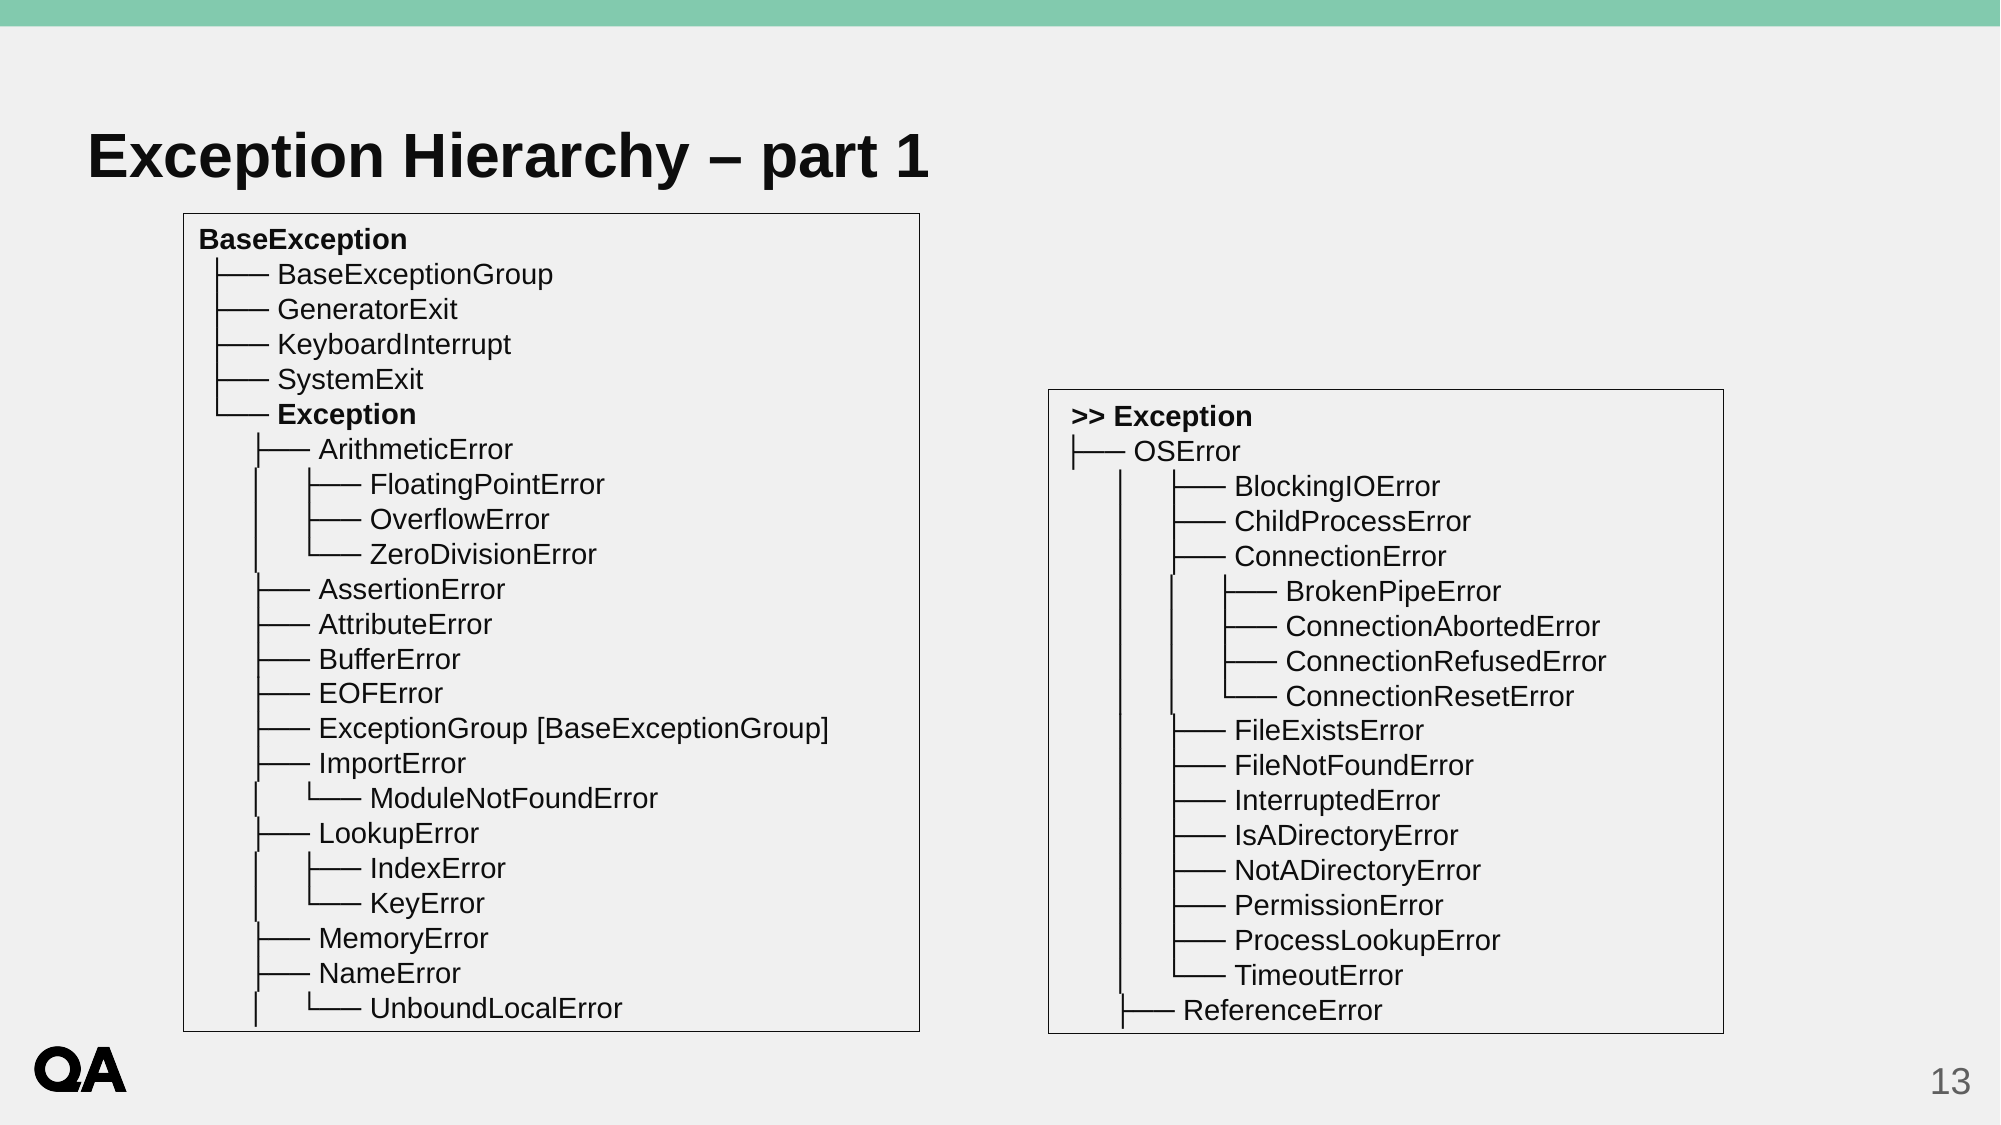

# Exception Hierarchy – part 1
BaseException
 ├── BaseExceptionGroup
 ├── GeneratorExit
 ├── KeyboardInterrupt
 ├── SystemExit
 └── Exception
      ├── ArithmeticError
      │    ├── FloatingPointError
      │    ├── OverflowError
      │    └── ZeroDivisionError
      ├── AssertionError
      ├── AttributeError
      ├── BufferError
      ├── EOFError
      ├── ExceptionGroup [BaseExceptionGroup]
      ├── ImportError
      │    └── ModuleNotFoundError
      ├── LookupError
      │    ├── IndexError
      │    └── KeyError
      ├── MemoryError
      ├── NameError
      │    └── UnboundLocalError
 >> Exception
├── OSError
      │    ├── BlockingIOError
      │    ├── ChildProcessError
      │    ├── ConnectionError
      │    │    ├── BrokenPipeError
      │    │    ├── ConnectionAbortedError
      │    │    ├── ConnectionRefusedError
      │    │    └── ConnectionResetError
      │    ├── FileExistsError
      │    ├── FileNotFoundError
      │    ├── InterruptedError
      │    ├── IsADirectoryError
      │    ├── NotADirectoryError
      │    ├── PermissionError
      │    ├── ProcessLookupError
      │    └── TimeoutError
      ├── ReferenceError
13